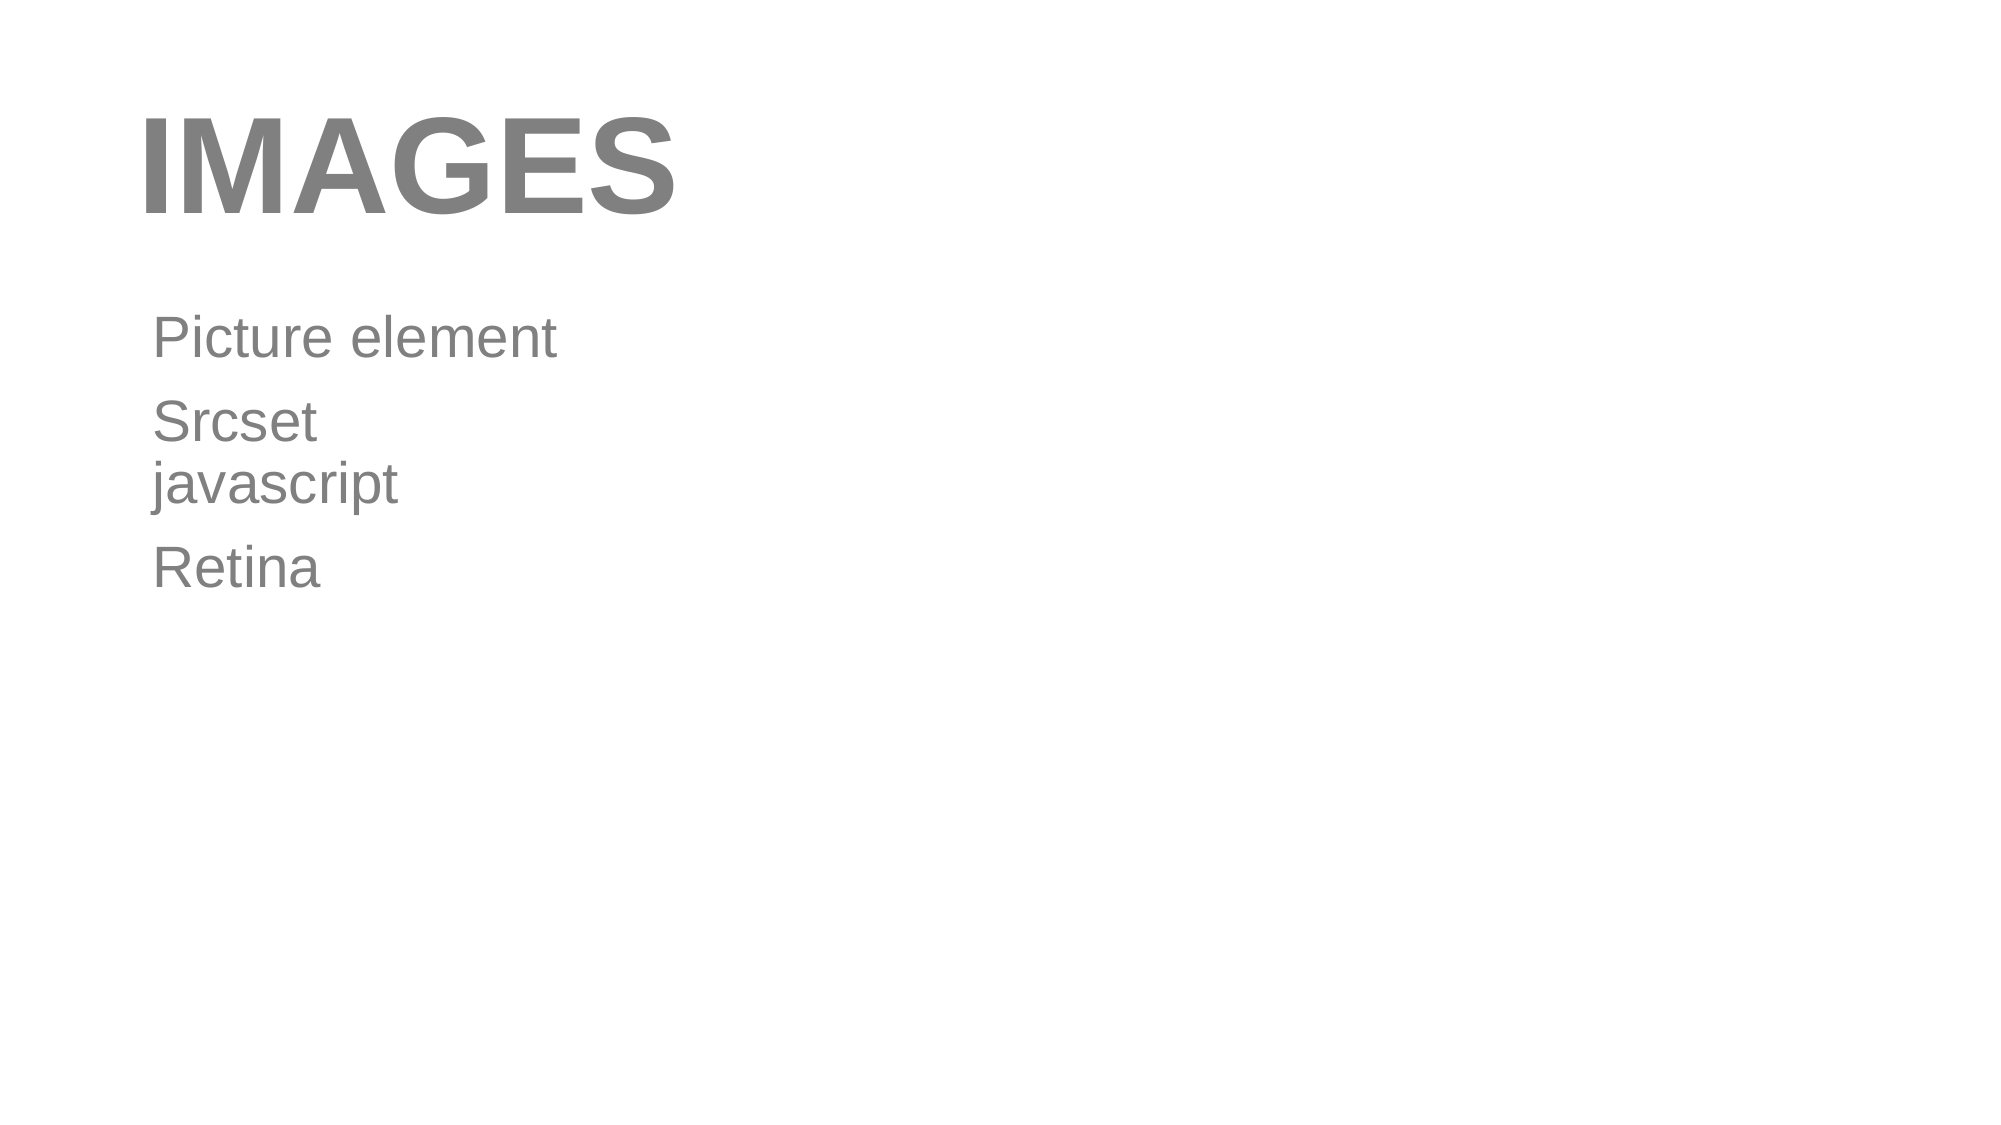

# IMAGES
Picture element
Srcset
javascript
Retina